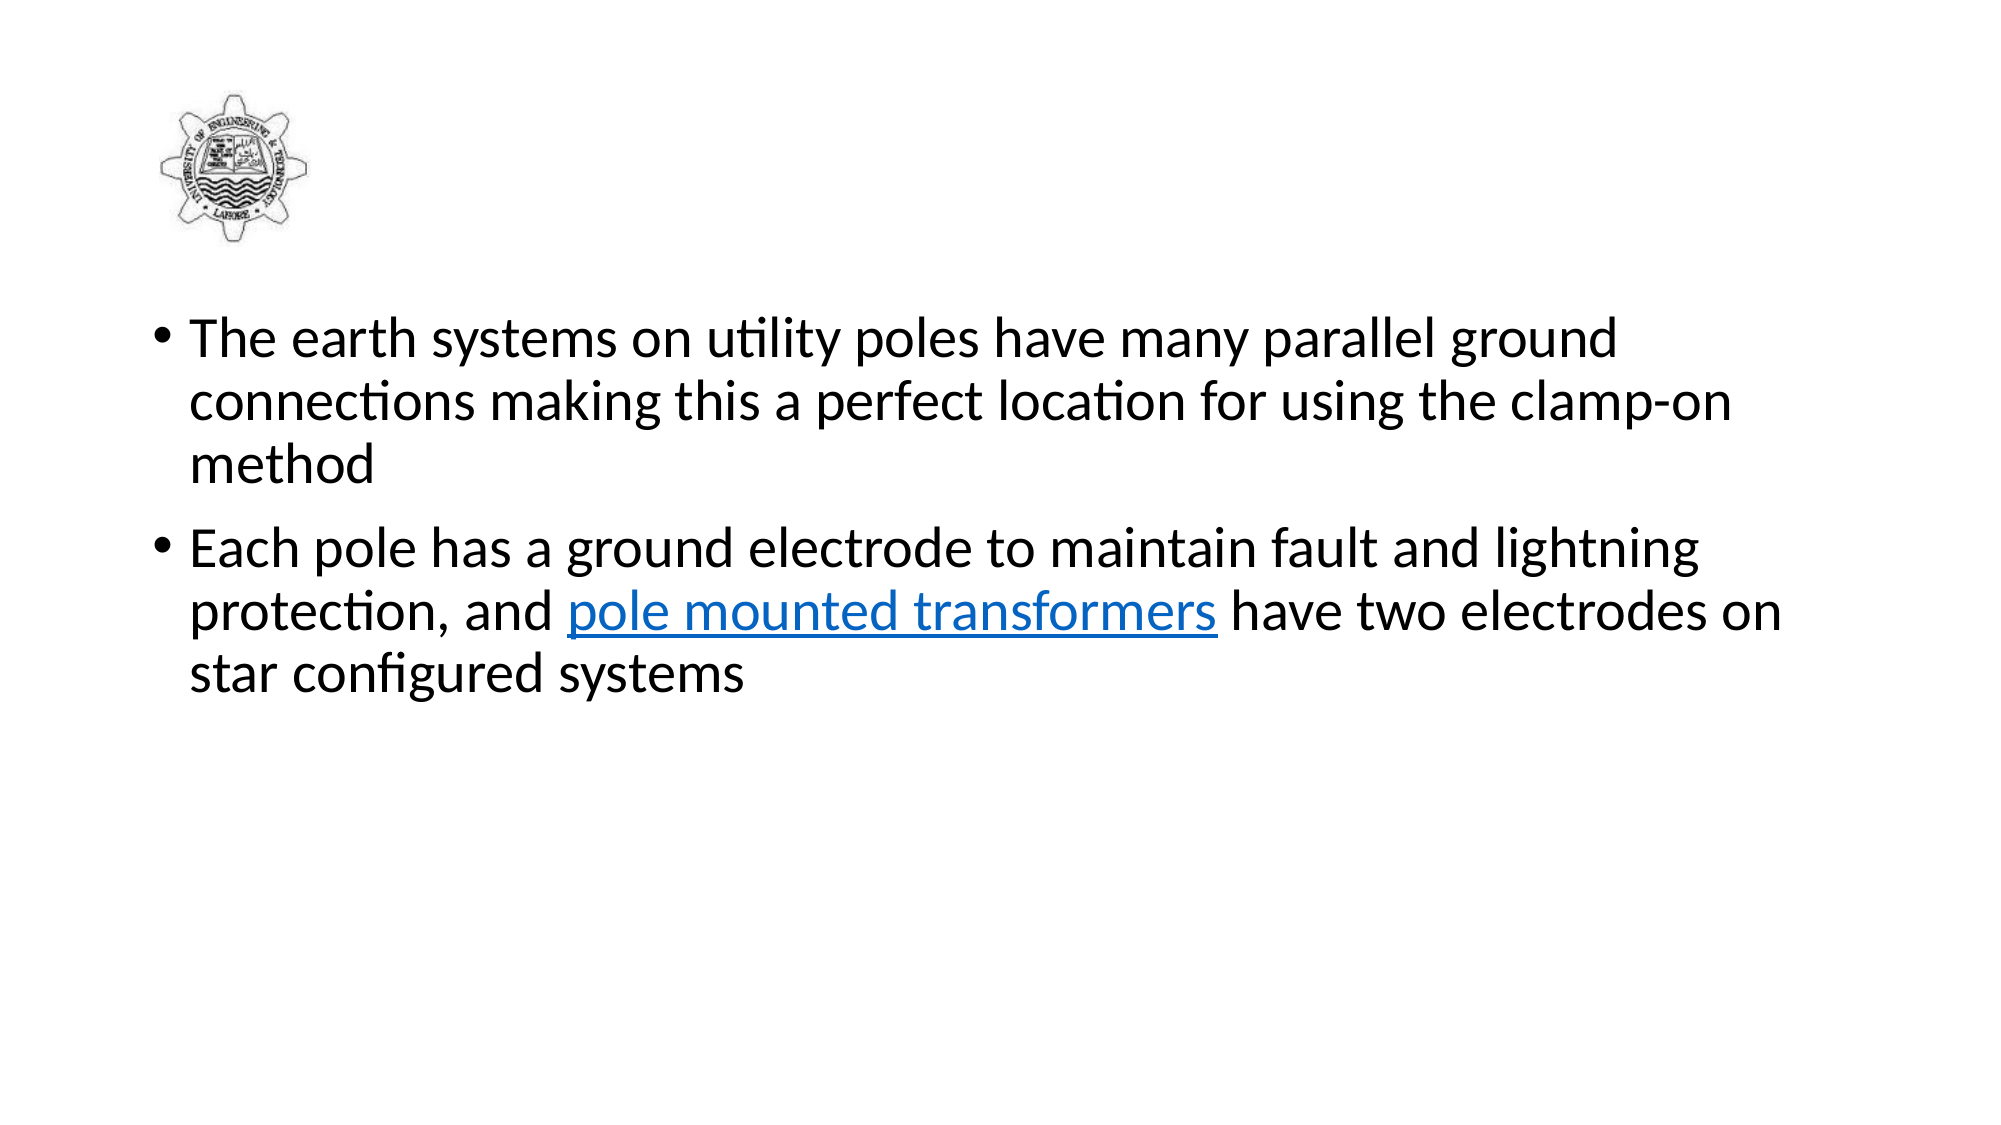

#
The earth systems on utility poles have many parallel ground connections making this a perfect location for using the clamp-on method
Each pole has a ground electrode to maintain fault and lightning protection, and pole mounted transformers have two electrodes on star configured systems